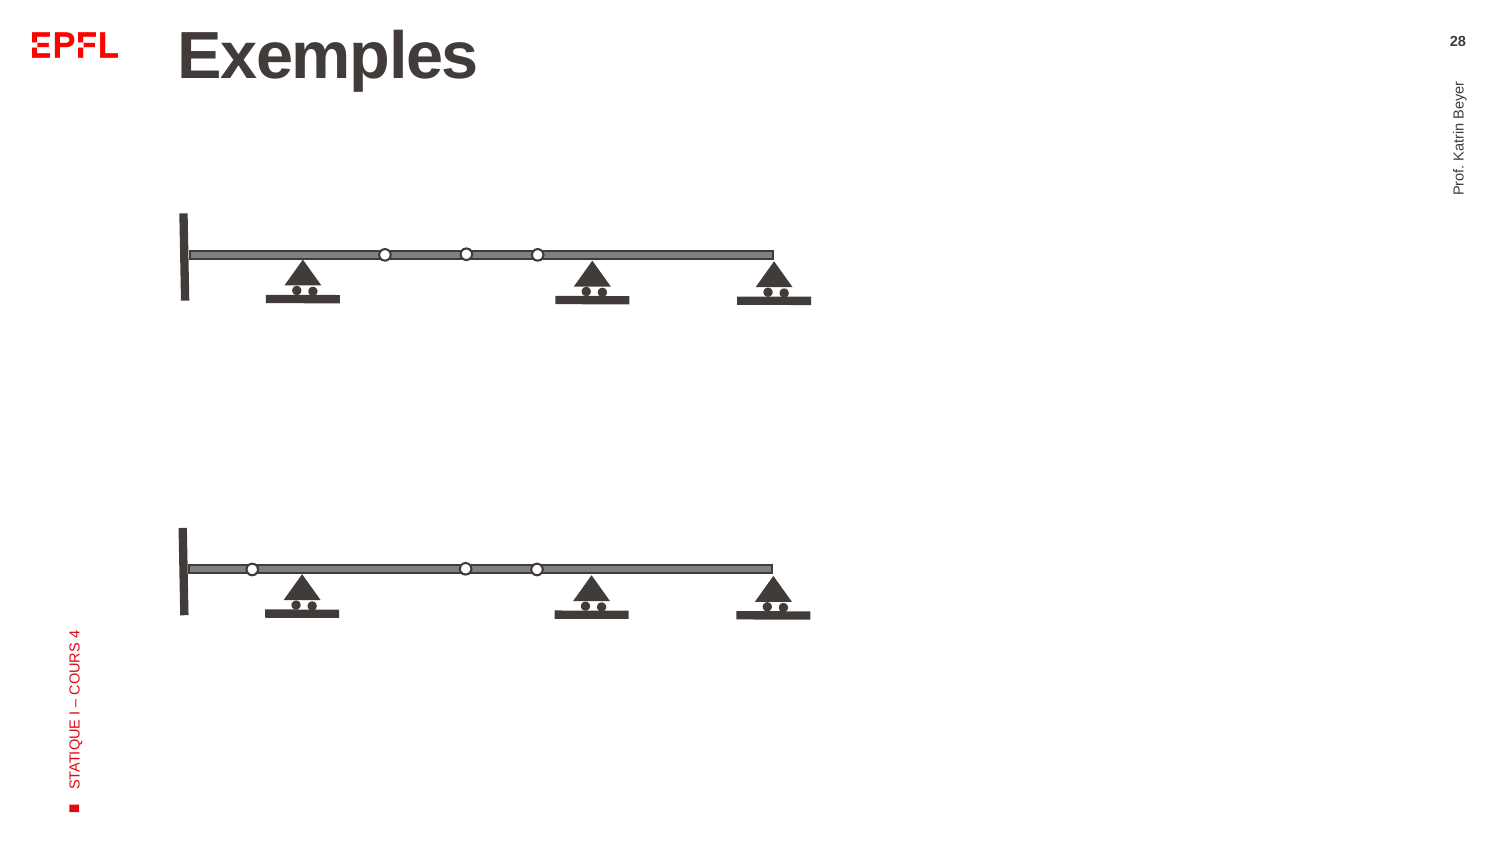

# Exemples
28

Prof. Katrin Beyer
STATIQUE I – COURS 4